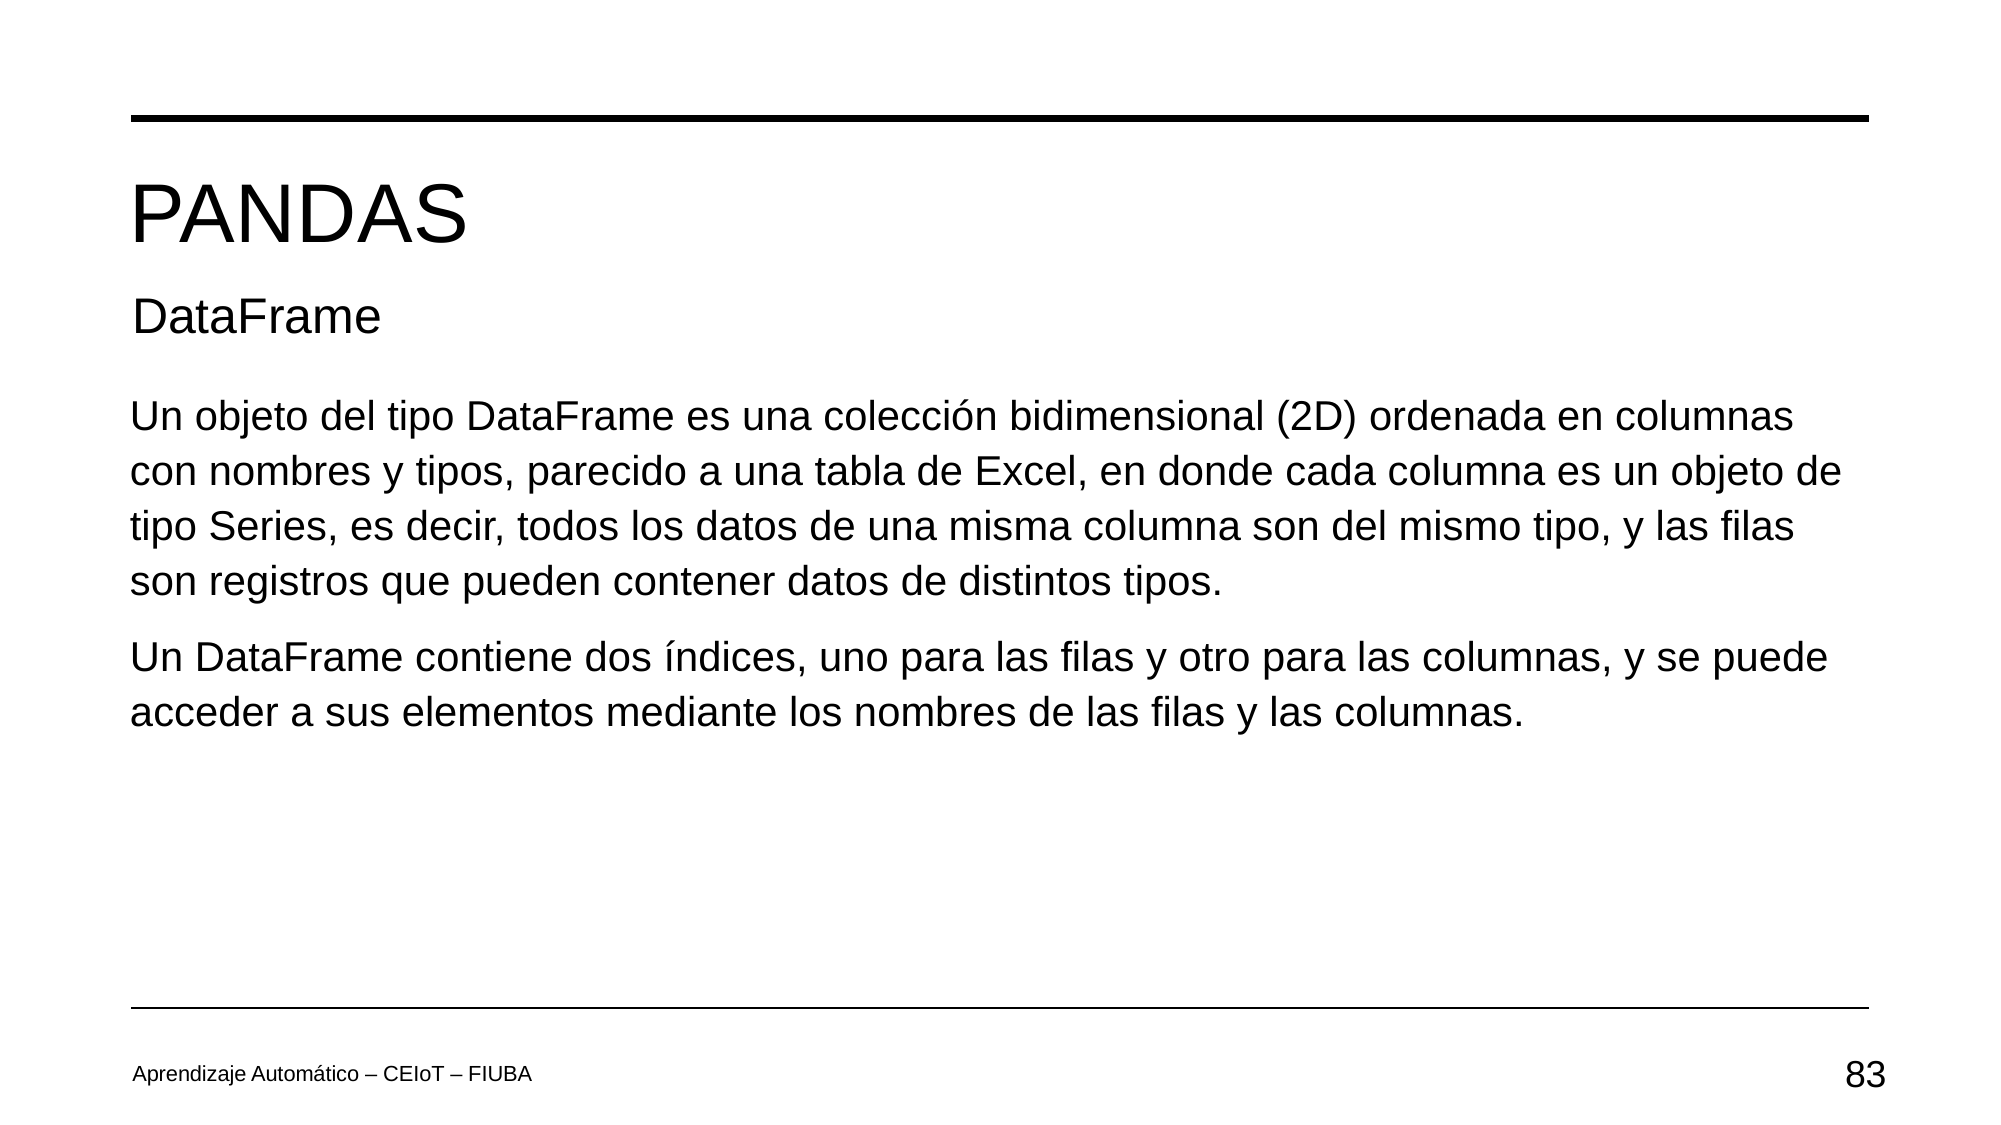

# Pandas
DataFrame
Un objeto del tipo DataFrame es una colección bidimensional (2D) ordenada en columnas con nombres y tipos, parecido a una tabla de Excel, en donde cada columna es un objeto de tipo Series, es decir, todos los datos de una misma columna son del mismo tipo, y las filas son registros que pueden contener datos de distintos tipos.
Un DataFrame contiene dos índices, uno para las filas y otro para las columnas, y se puede acceder a sus elementos mediante los nombres de las filas y las columnas.
Aprendizaje Automático – CEIoT – FIUBA
83